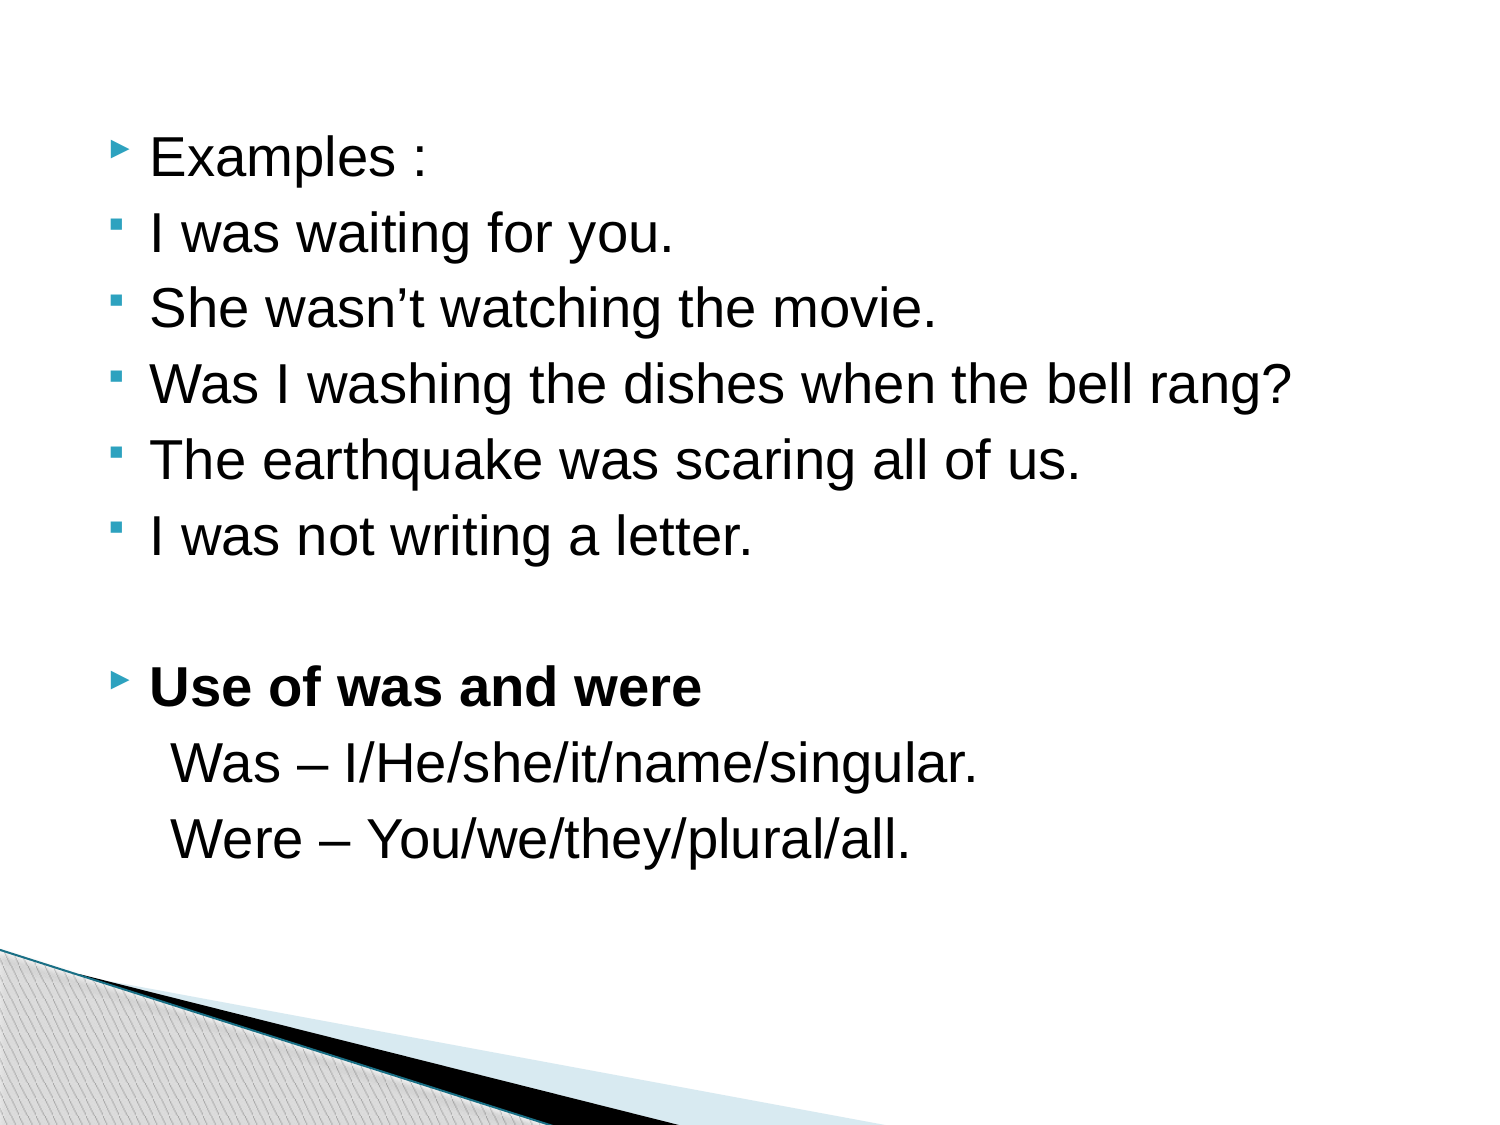

Examples :
I was waiting for you.
She wasn’t watching the movie.
Was I washing the dishes when the bell rang?
The earthquake was scaring all of us.
I was not writing a letter.

Use of was and were
    Was – I/He/she/it/name/singular.
    Were – You/we/they/plural/all.